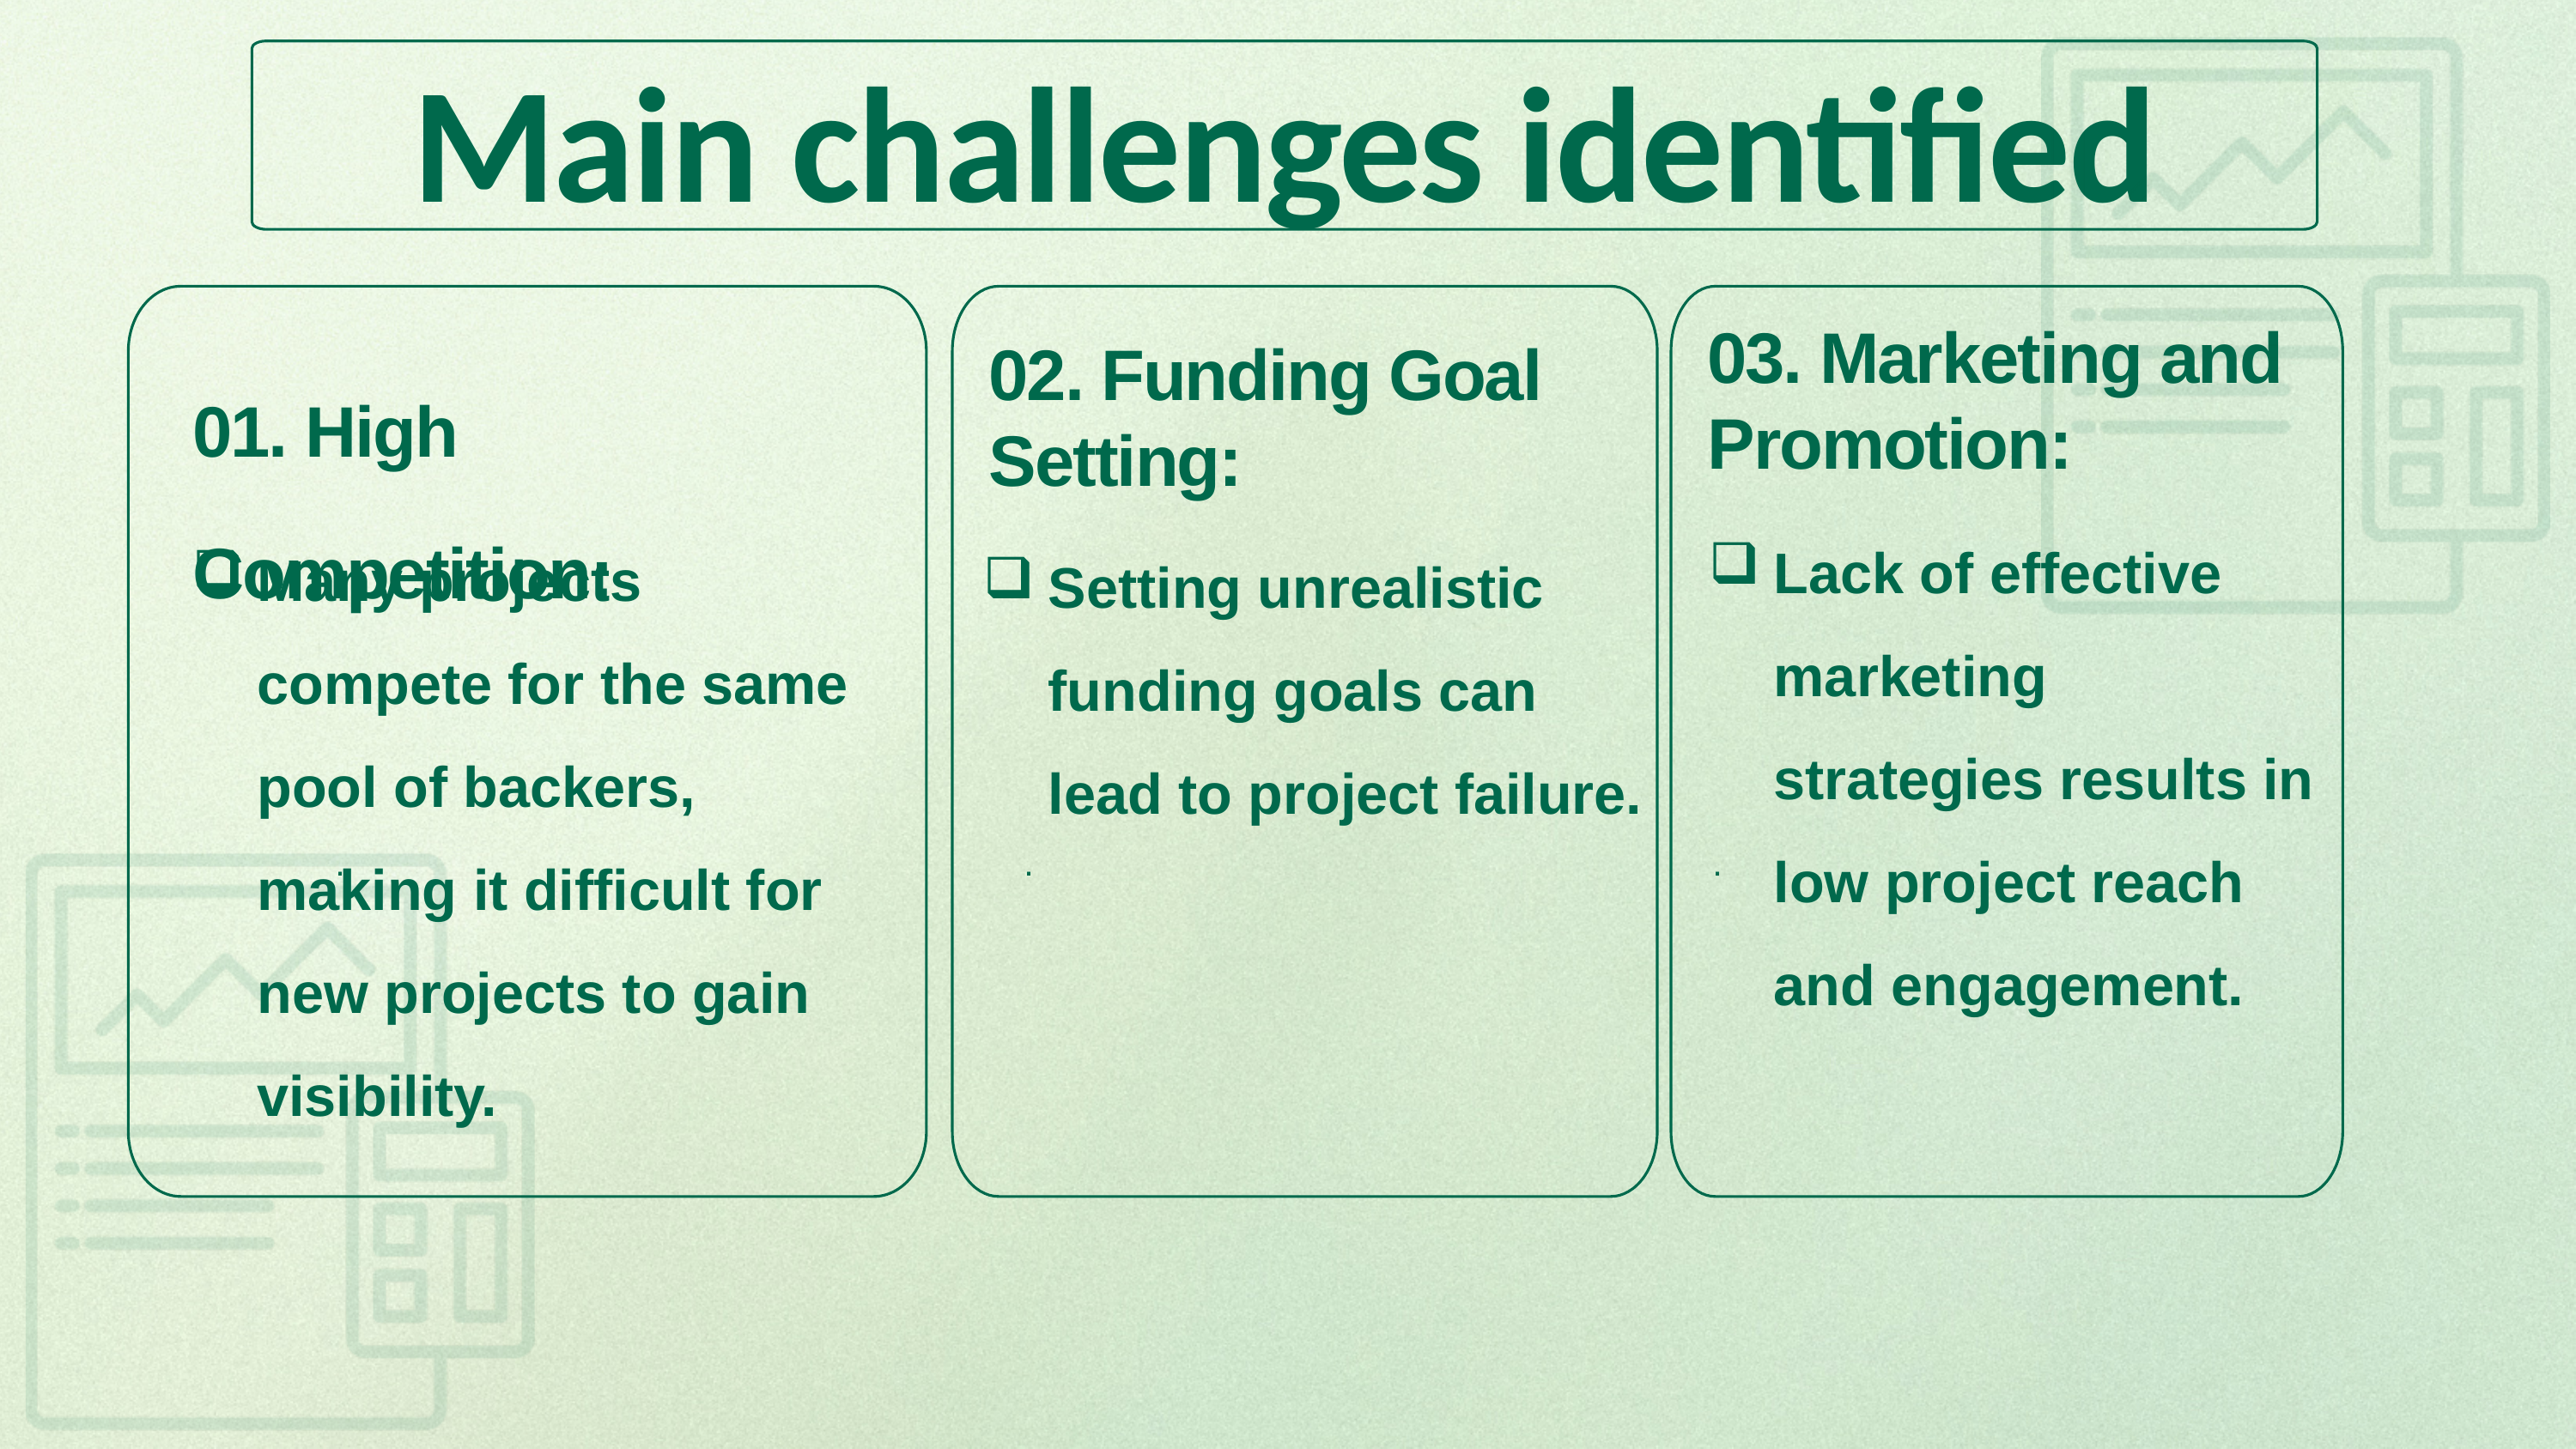

Main challenges identified

03. Marketing and Promotion:
01. High Competition:
02. Funding Goal Setting:
Lack of effective marketing strategies results in low project reach and engagement.
Many projects compete for the same pool of backers, making it difficult for new projects to gain visibility.

Setting unrealistic funding goals can lead to project failure.

.
.
.